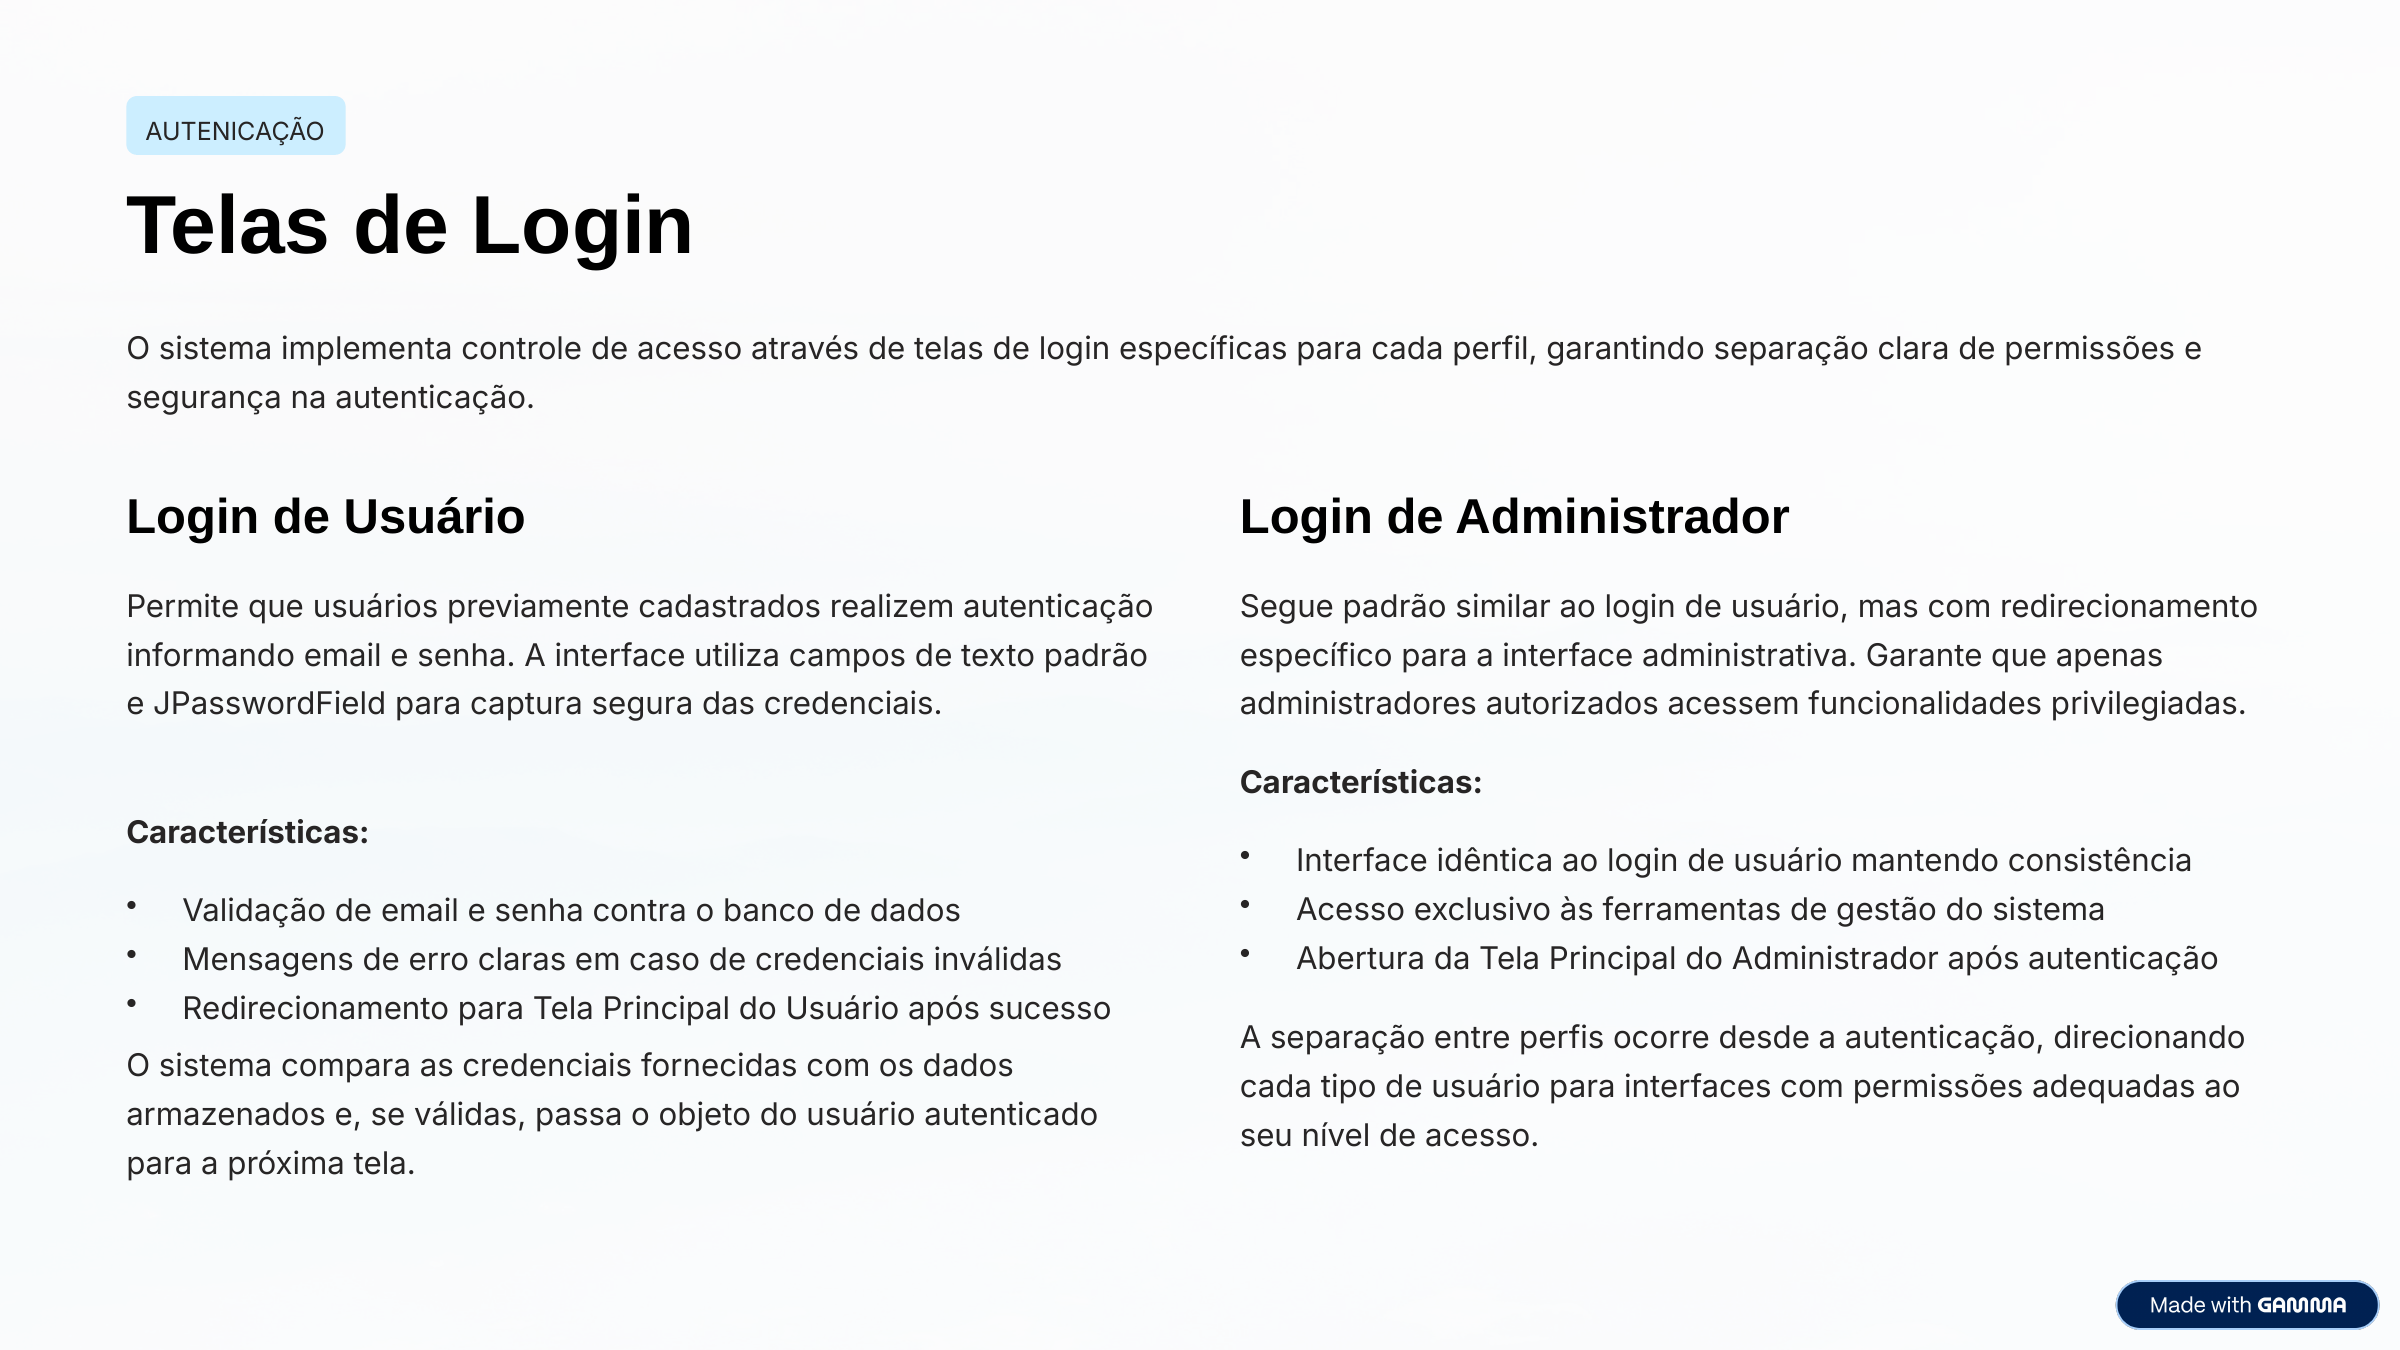

AUTENICAÇÃO
Telas de Login
O sistema implementa controle de acesso através de telas de login específicas para cada perfil, garantindo separação clara de permissões e segurança na autenticação.
Login de Usuário
Login de Administrador
Permite que usuários previamente cadastrados realizem autenticação informando email e senha. A interface utiliza campos de texto padrão e JPasswordField para captura segura das credenciais.
Segue padrão similar ao login de usuário, mas com redirecionamento específico para a interface administrativa. Garante que apenas administradores autorizados acessem funcionalidades privilegiadas.
Características:
Características:
Interface idêntica ao login de usuário mantendo consistência
Acesso exclusivo às ferramentas de gestão do sistema
Abertura da Tela Principal do Administrador após autenticação
Validação de email e senha contra o banco de dados
Mensagens de erro claras em caso de credenciais inválidas
Redirecionamento para Tela Principal do Usuário após sucesso
A separação entre perfis ocorre desde a autenticação, direcionando cada tipo de usuário para interfaces com permissões adequadas ao seu nível de acesso.
O sistema compara as credenciais fornecidas com os dados armazenados e, se válidas, passa o objeto do usuário autenticado para a próxima tela.